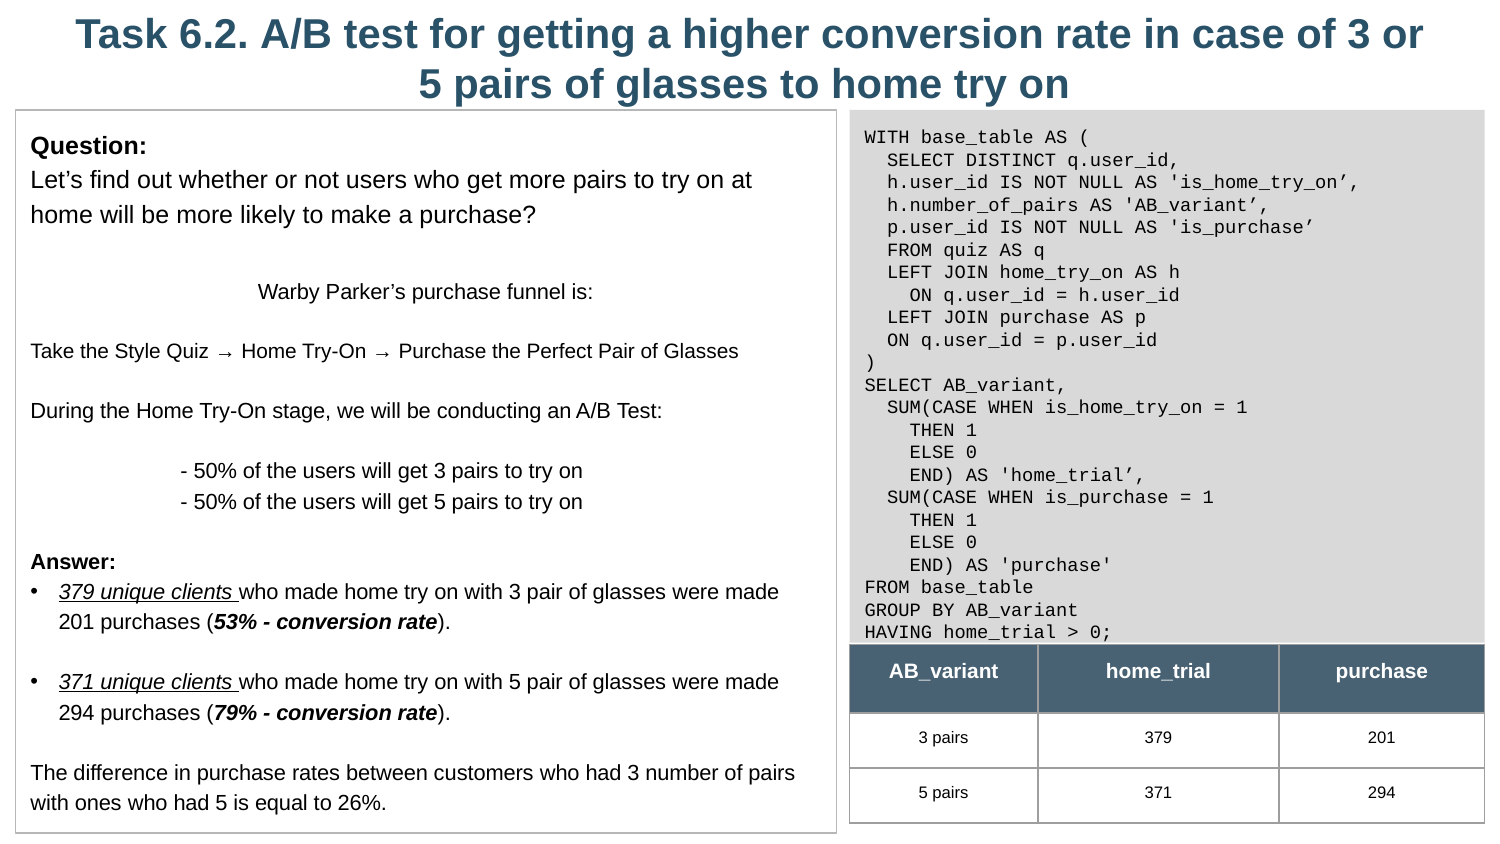

Task 6.2. A/B test for getting a higher conversion rate in case of 3 or 5 pairs of glasses to home try on
WITH base_table AS (
  SELECT DISTINCT q.user_id,
  h.user_id IS NOT NULL AS 'is_home_try_on’,
  h.number_of_pairs AS 'AB_variant’,
  p.user_id IS NOT NULL AS 'is_purchase’
  FROM quiz AS q
  LEFT JOIN home_try_on AS h
    ON q.user_id = h.user_id
  LEFT JOIN purchase AS p
  ON q.user_id = p.user_id
)
SELECT AB_variant,
  SUM(CASE WHEN is_home_try_on = 1
    THEN 1
    ELSE 0
    END) AS 'home_trial’,
  SUM(CASE WHEN is_purchase = 1
    THEN 1
    ELSE 0
    END) AS 'purchase'
FROM base_table
GROUP BY AB_variant
HAVING home_trial > 0;
Question:
Let’s find out whether or not users who get more pairs to try on at home will be more likely to make a purchase?

Warby Parker’s purchase funnel is:

Take the Style Quiz → Home Try-On → Purchase the Perfect Pair of Glasses

During the Home Try-On stage, we will be conducting an A/B Test:

	- 50% of the users will get 3 pairs to try on
	- 50% of the users will get 5 pairs to try on

Answer:
379 unique clients who made home try on with 3 pair of glasses were made 201 purchases (53% - conversion rate).

371 unique clients who made home try on with 5 pair of glasses were made 294 purchases (79% - conversion rate).

The difference in purchase rates between customers who had 3 number of pairs with ones who had 5 is equal to 26%.
| AB\_variant | home\_trial | purchase |
| --- | --- | --- |
| 3 pairs | 379 | 201 |
| 5 pairs | 371 | 294 |